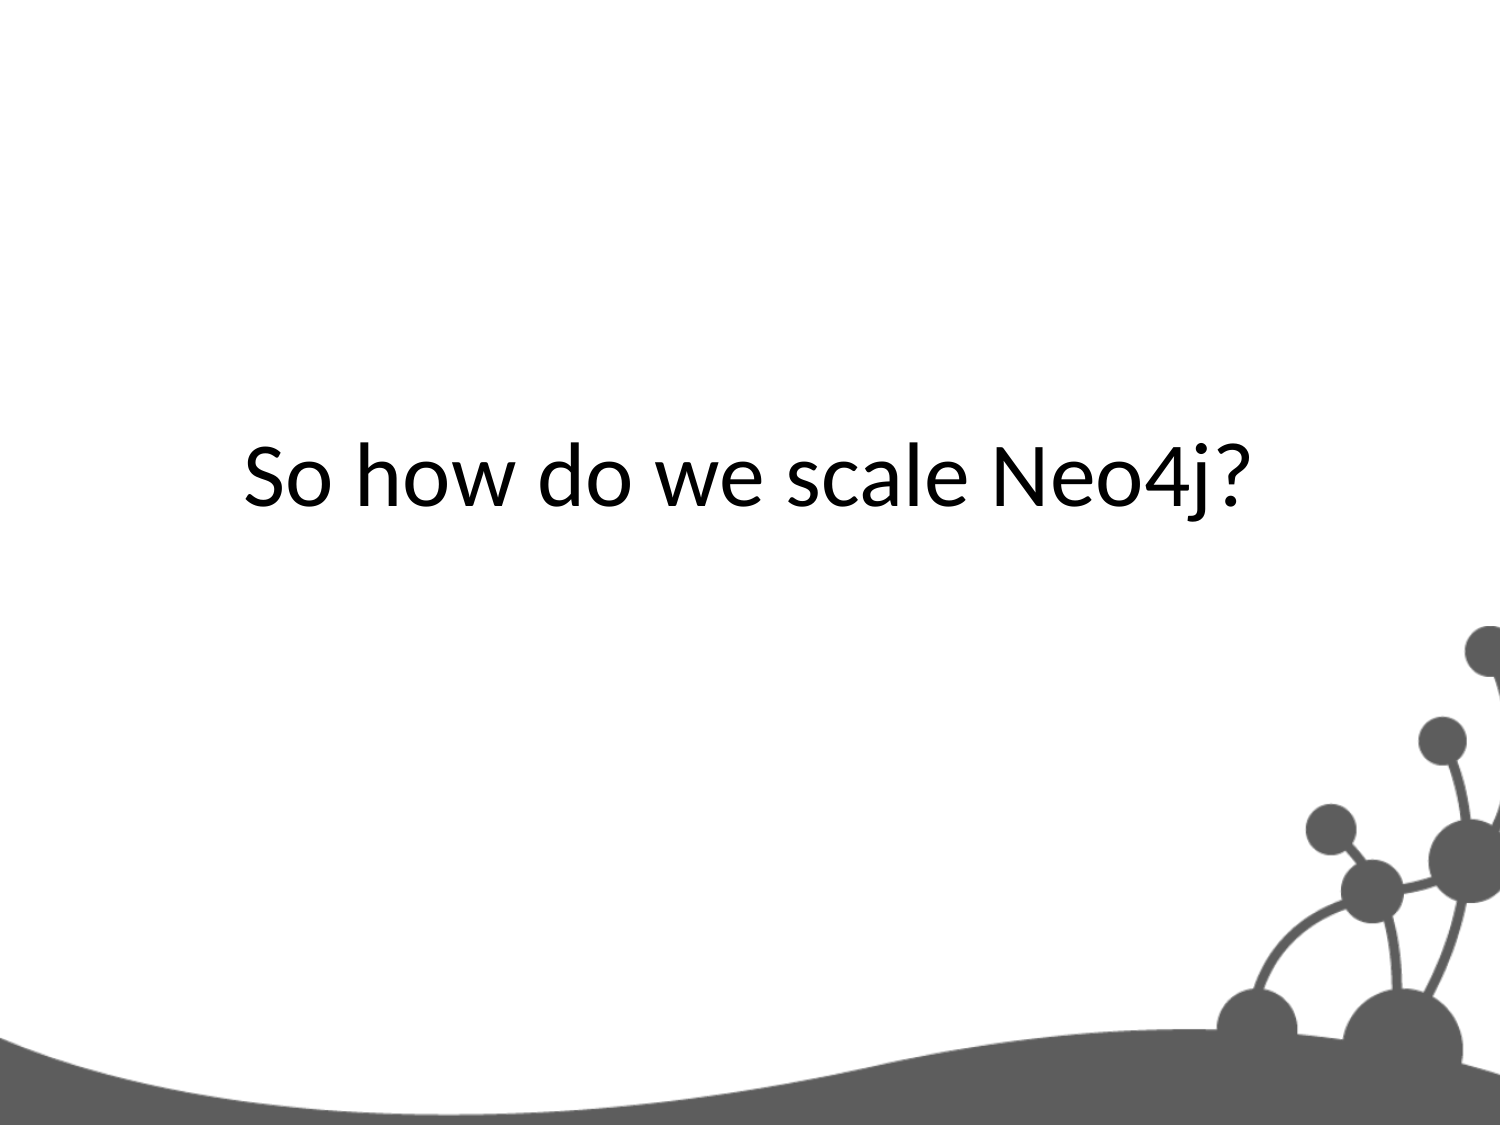

# So how do we scale Neo4j?